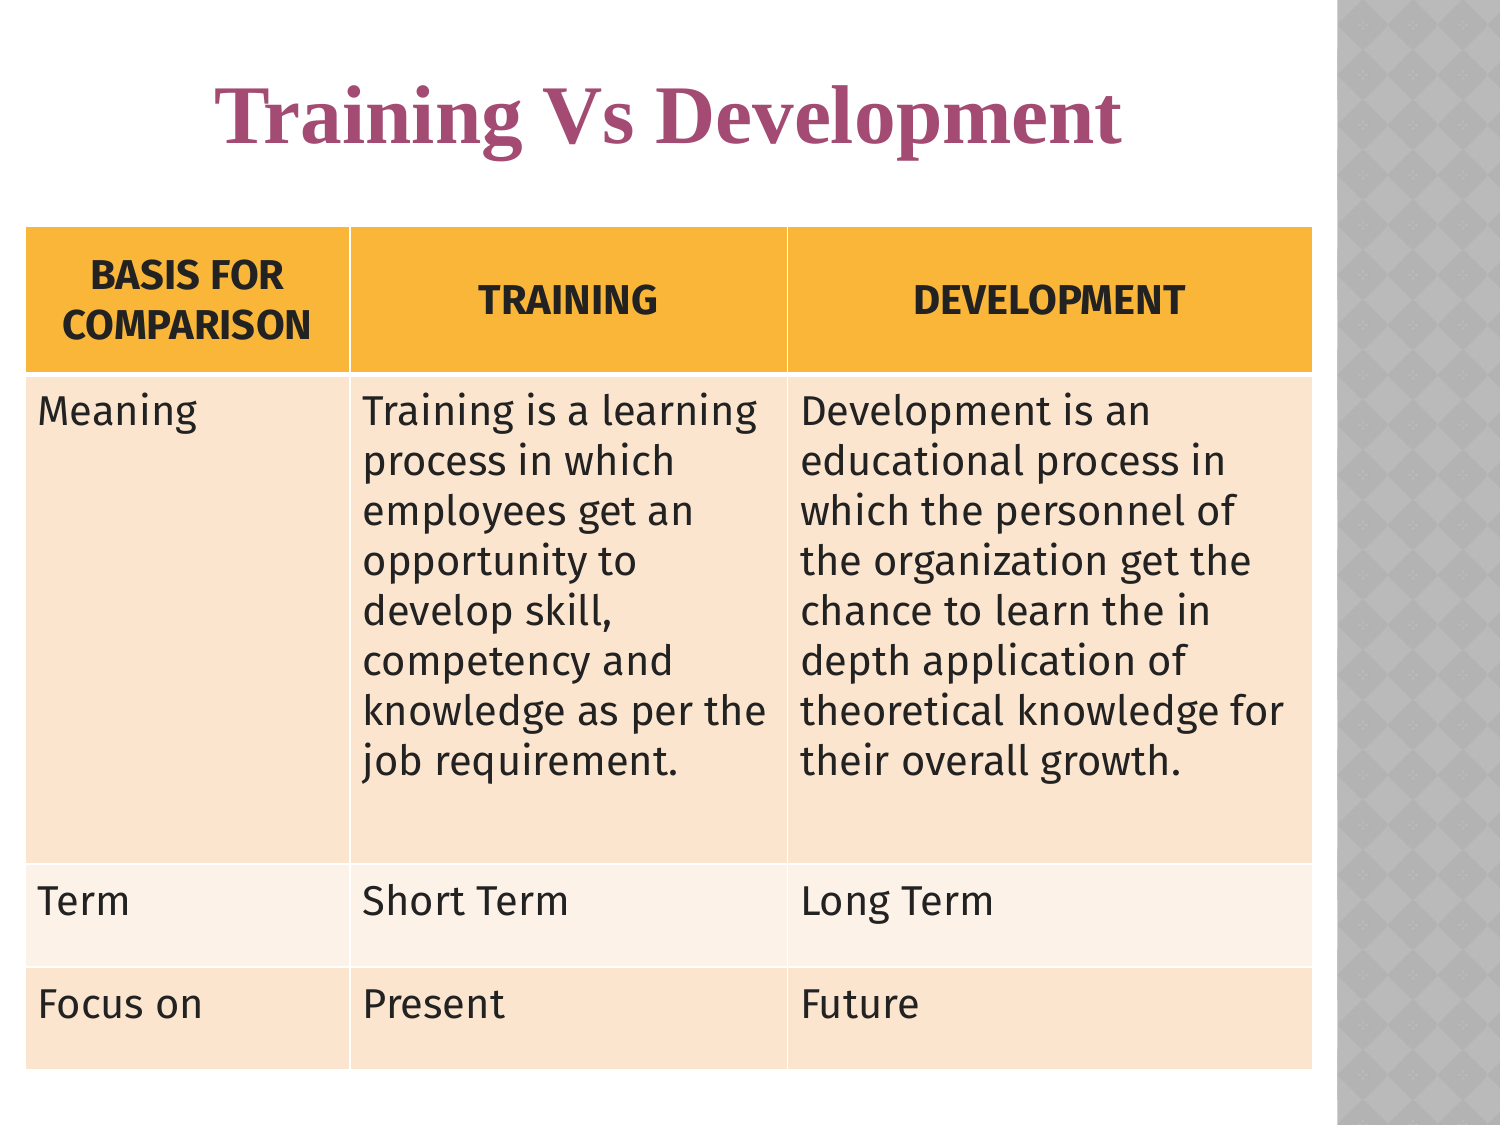

# Training Vs Development
| BASIS FOR COMPARISON | TRAINING | DEVELOPMENT |
| --- | --- | --- |
| Meaning | Training is a learning process in which employees get an opportunity to develop skill, competency and knowledge as per the job requirement. | Development is an educational process in which the personnel of the organization get the chance to learn the in depth application of theoretical knowledge for their overall growth. |
| Term | Short Term | Long Term |
| Focus on | Present | Future |